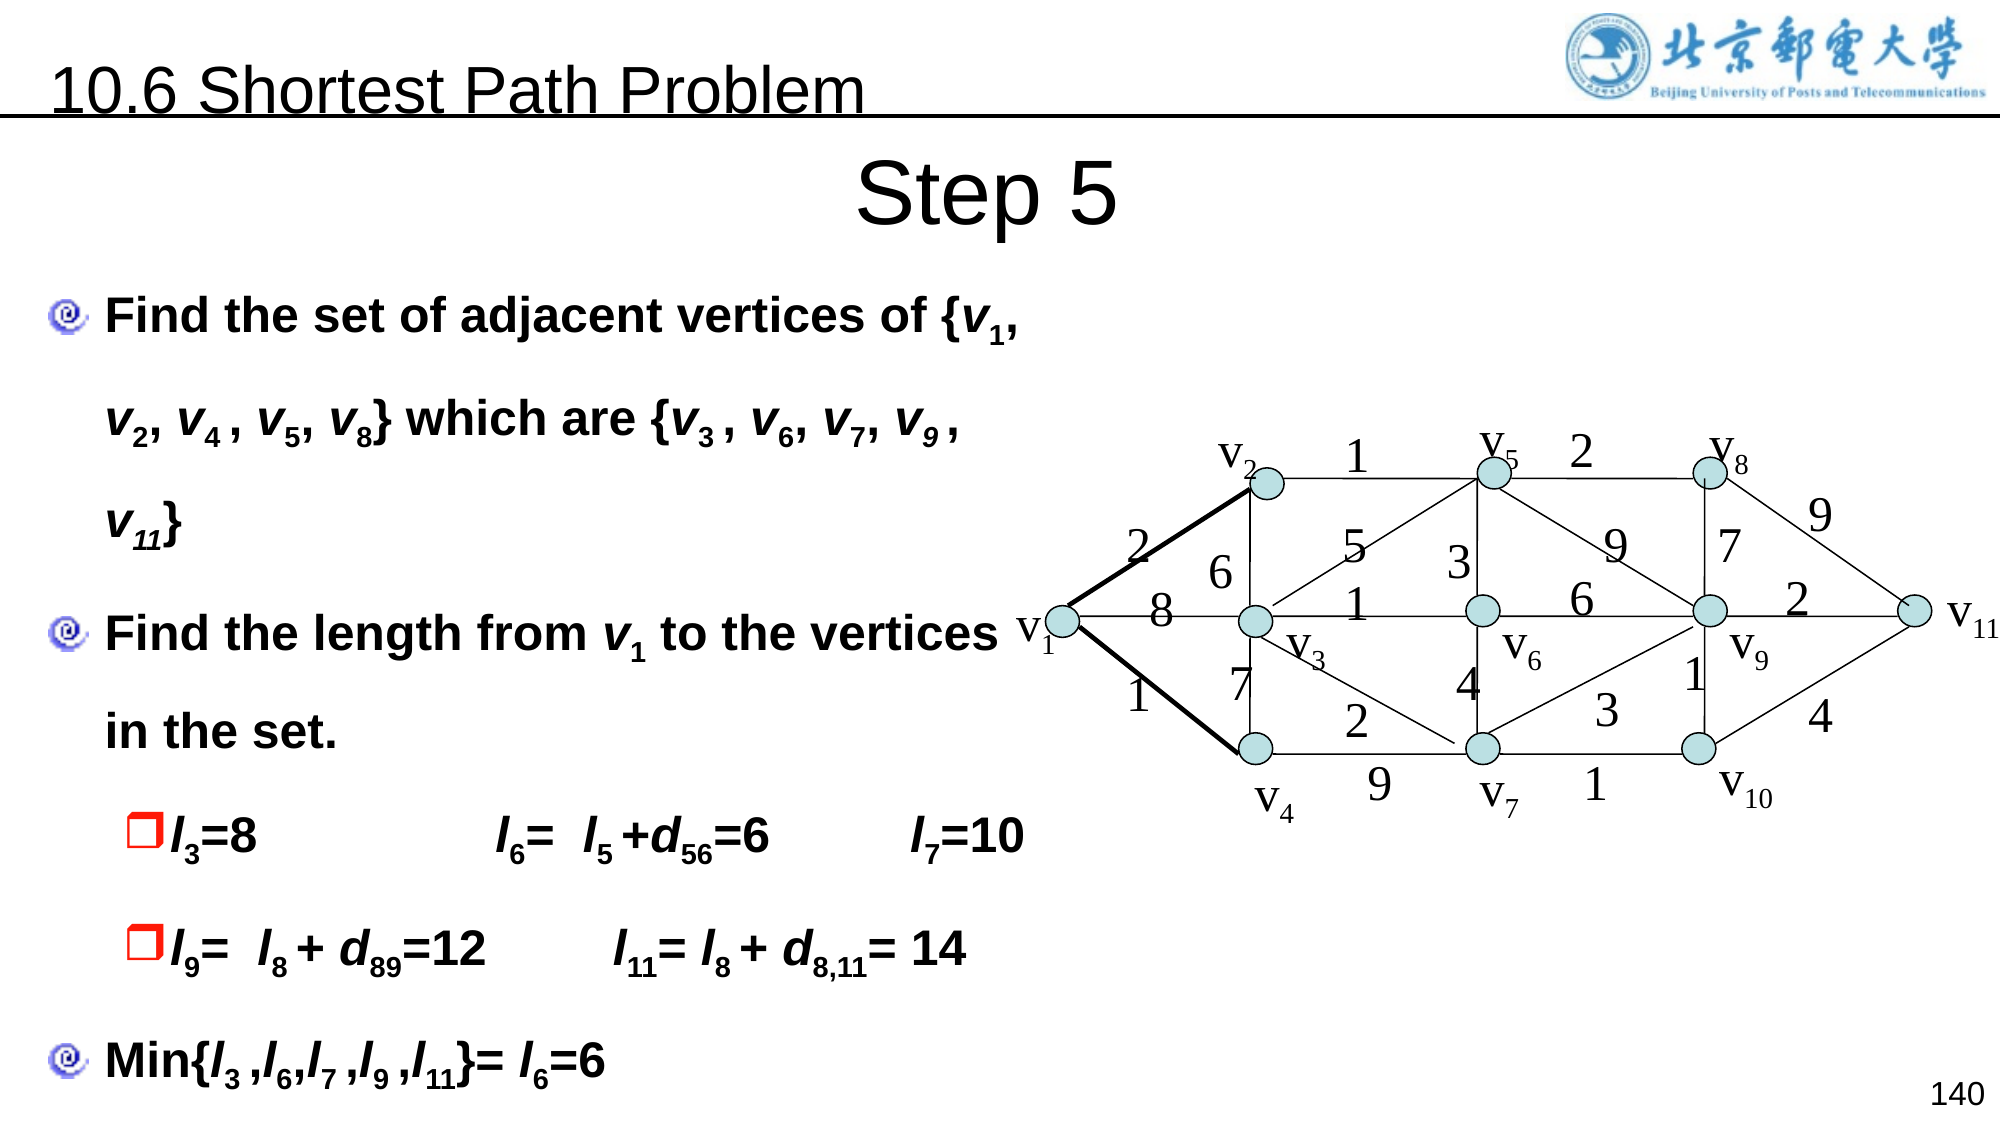

10.6 Shortest Path Problem
Step 5
Find the set of adjacent vertices of {v1, v2, v4 , v5, v8} which are {v3 , v6, v7, v9 , v11}
Find the length from v1 to the vertices in the set.
l3=8                 l6=  l5 +d56=6          l7=10
l9=  l8 + d89=12         l11= l8 + d8,11= 14
Min{l3 ,l6,l7 ,l9 ,l11}= l6=6
Connect v5 to v6

v5
v8
v2

2
1

9

2
5
9
7
3
6
6
2
1
8
v11
v1

v3
v6
v9

1

7
4
1
3
4
2

v10
9
1
v7
v4